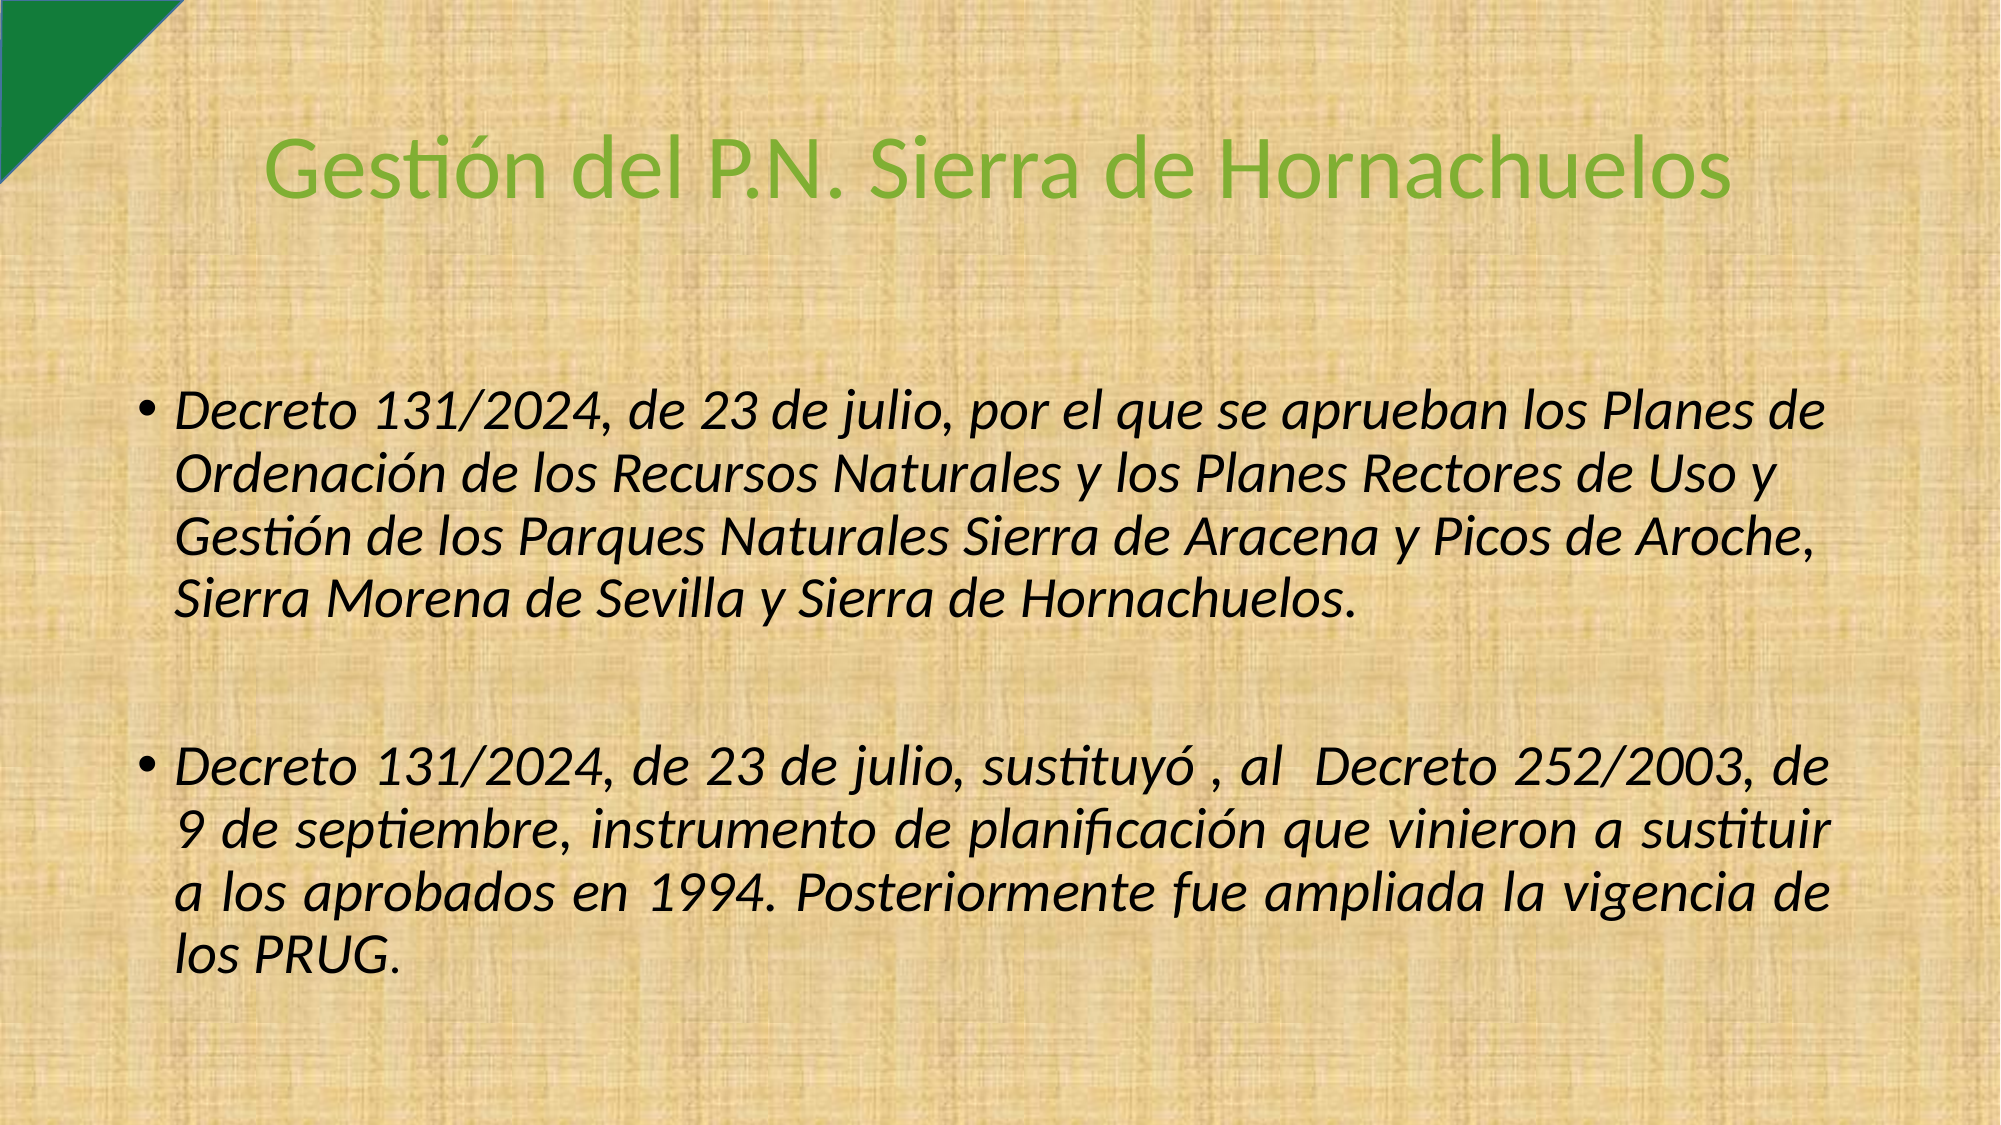

# Gestión del P.N. Sierra de Hornachuelos

Decreto 131/2024, de 23 de julio, por el que se aprueban los Planes de Ordenación de los Recursos Naturales y los Planes Rectores de Uso y Gestión de los Parques Naturales Sierra de Aracena y Picos de Aroche, Sierra Morena de Sevilla y Sierra de Hornachuelos.

Decreto 131/2024, de 23 de julio, sustituyó , al  Decreto 252/2003, de 9 de septiembre, instrumento de planificación que vinieron a sustituir a los aprobados en 1994. Posteriormente fue ampliada la vigencia de los PRUG.